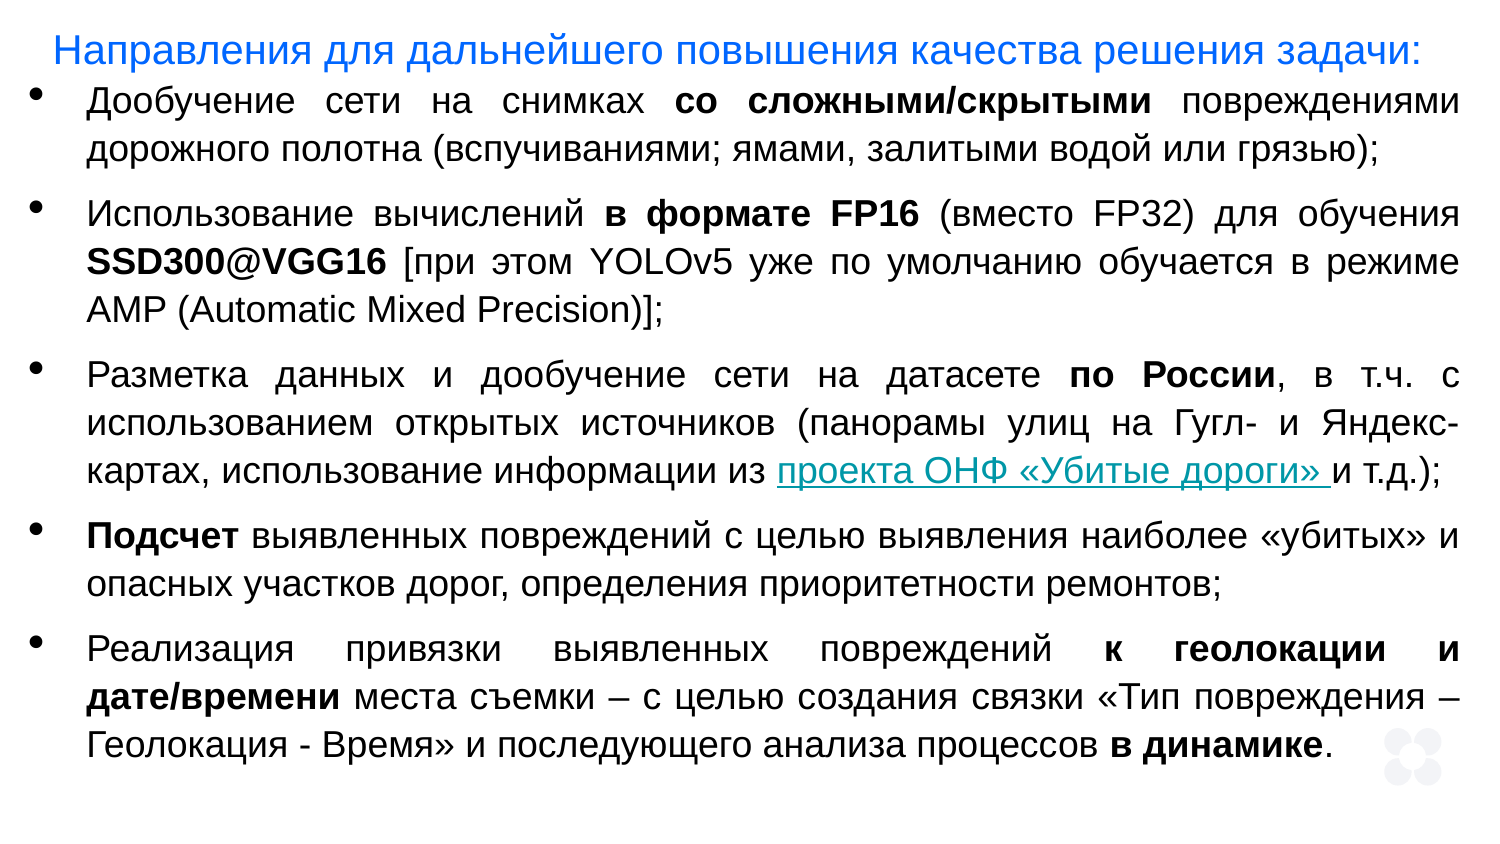

Направления для дальнейшего повышения качества решения задачи:
Дообучение сети на снимках со сложными/скрытыми повреждениями дорожного полотна (вспучиваниями; ямами, залитыми водой или грязью);
Использование вычислений в формате FP16 (вместо FP32) для обучения SSD300@VGG16 [при этом YOLOv5 уже по умолчанию обучается в режиме AMP (Automatic Mixed Precision)];
Разметка данных и дообучение сети на датасете по России, в т.ч. с использованием открытых источников (панорамы улиц на Гугл- и Яндекс-картах, использование информации из проекта ОНФ «Убитые дороги» и т.д.);
Подсчет выявленных повреждений с целью выявления наиболее «убитых» и опасных участков дорог, определения приоритетности ремонтов;
Реализация привязки выявленных повреждений к геолокации и дате/времени места съемки – с целью создания связки «Тип повреждения – Геолокация - Время» и последующего анализа процессов в динамике.